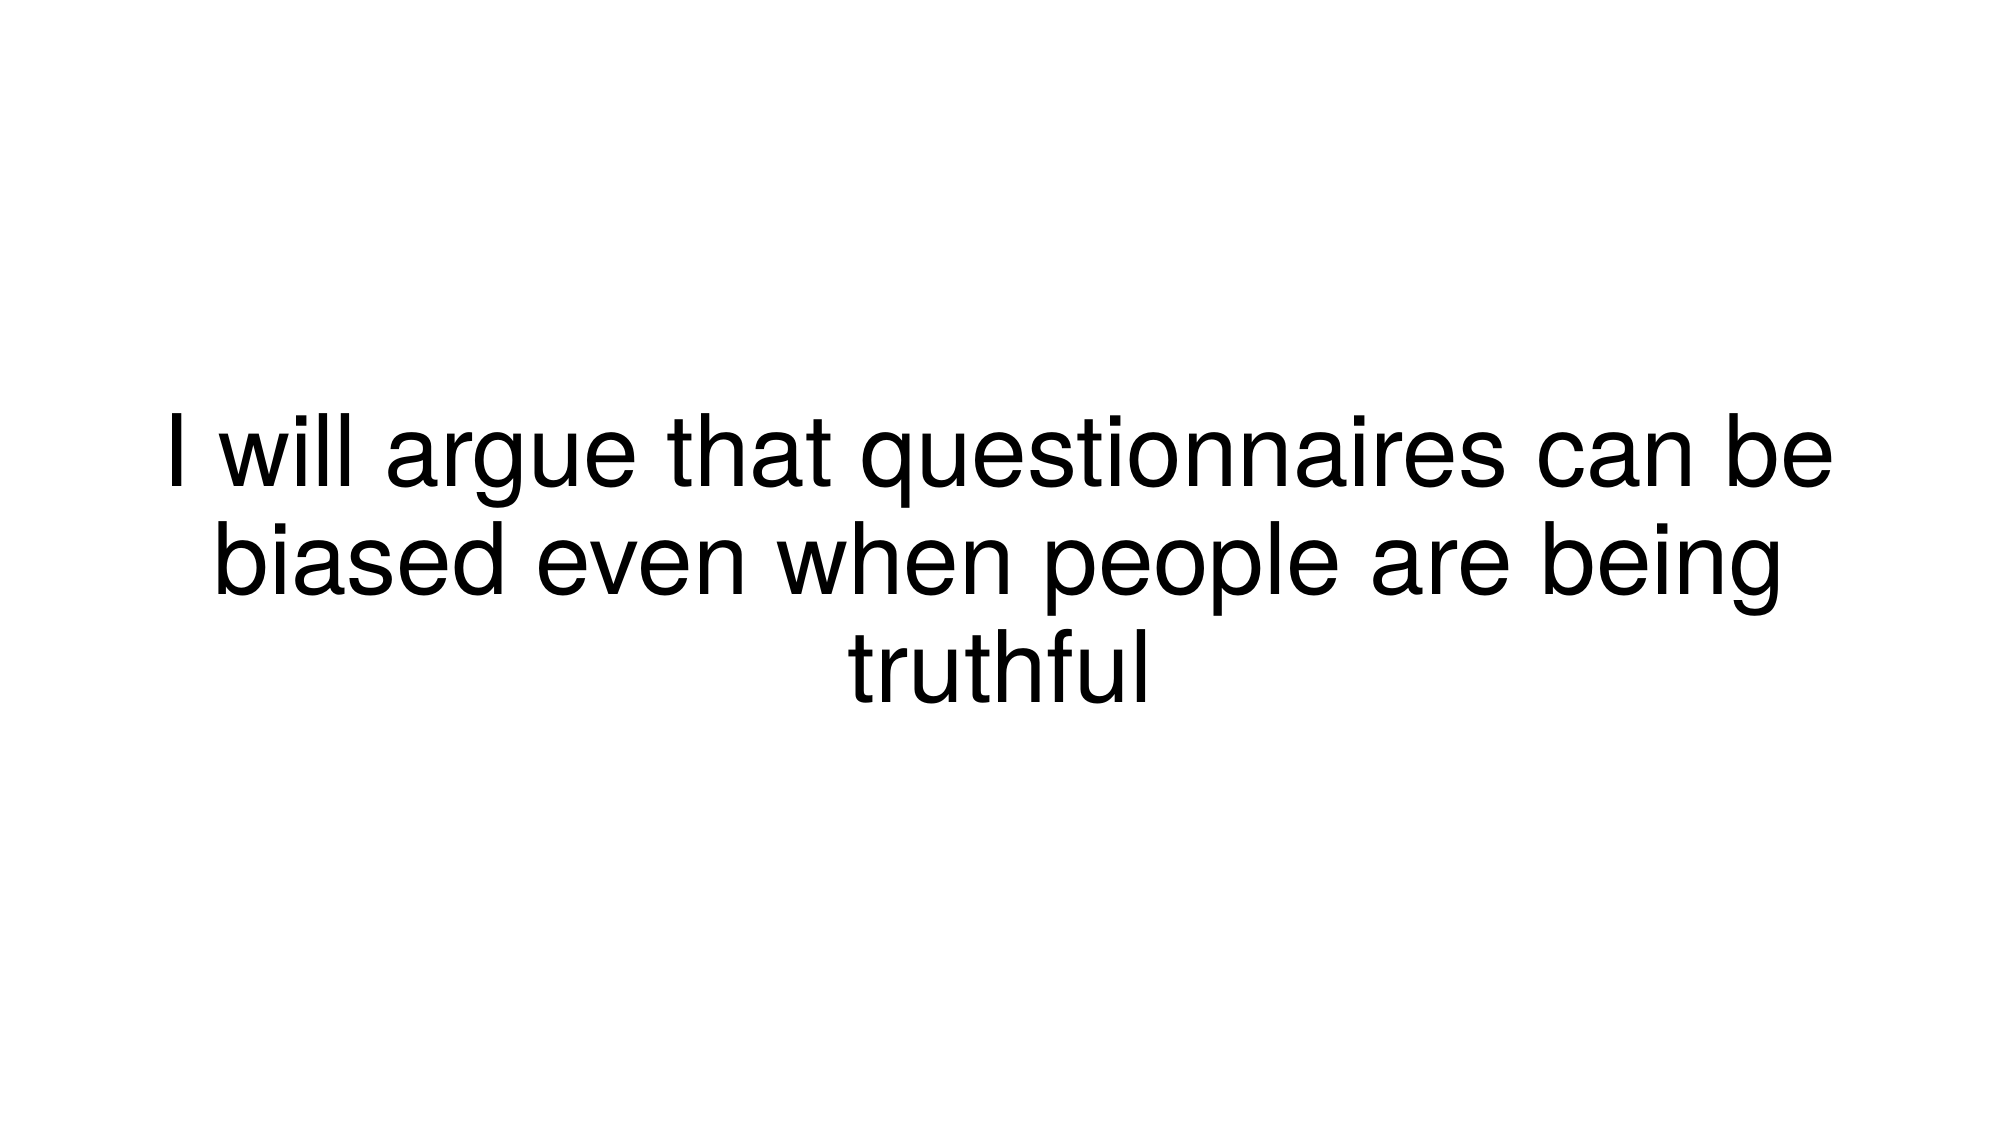

# I will argue that questionnaires can be biased even when people are being truthful